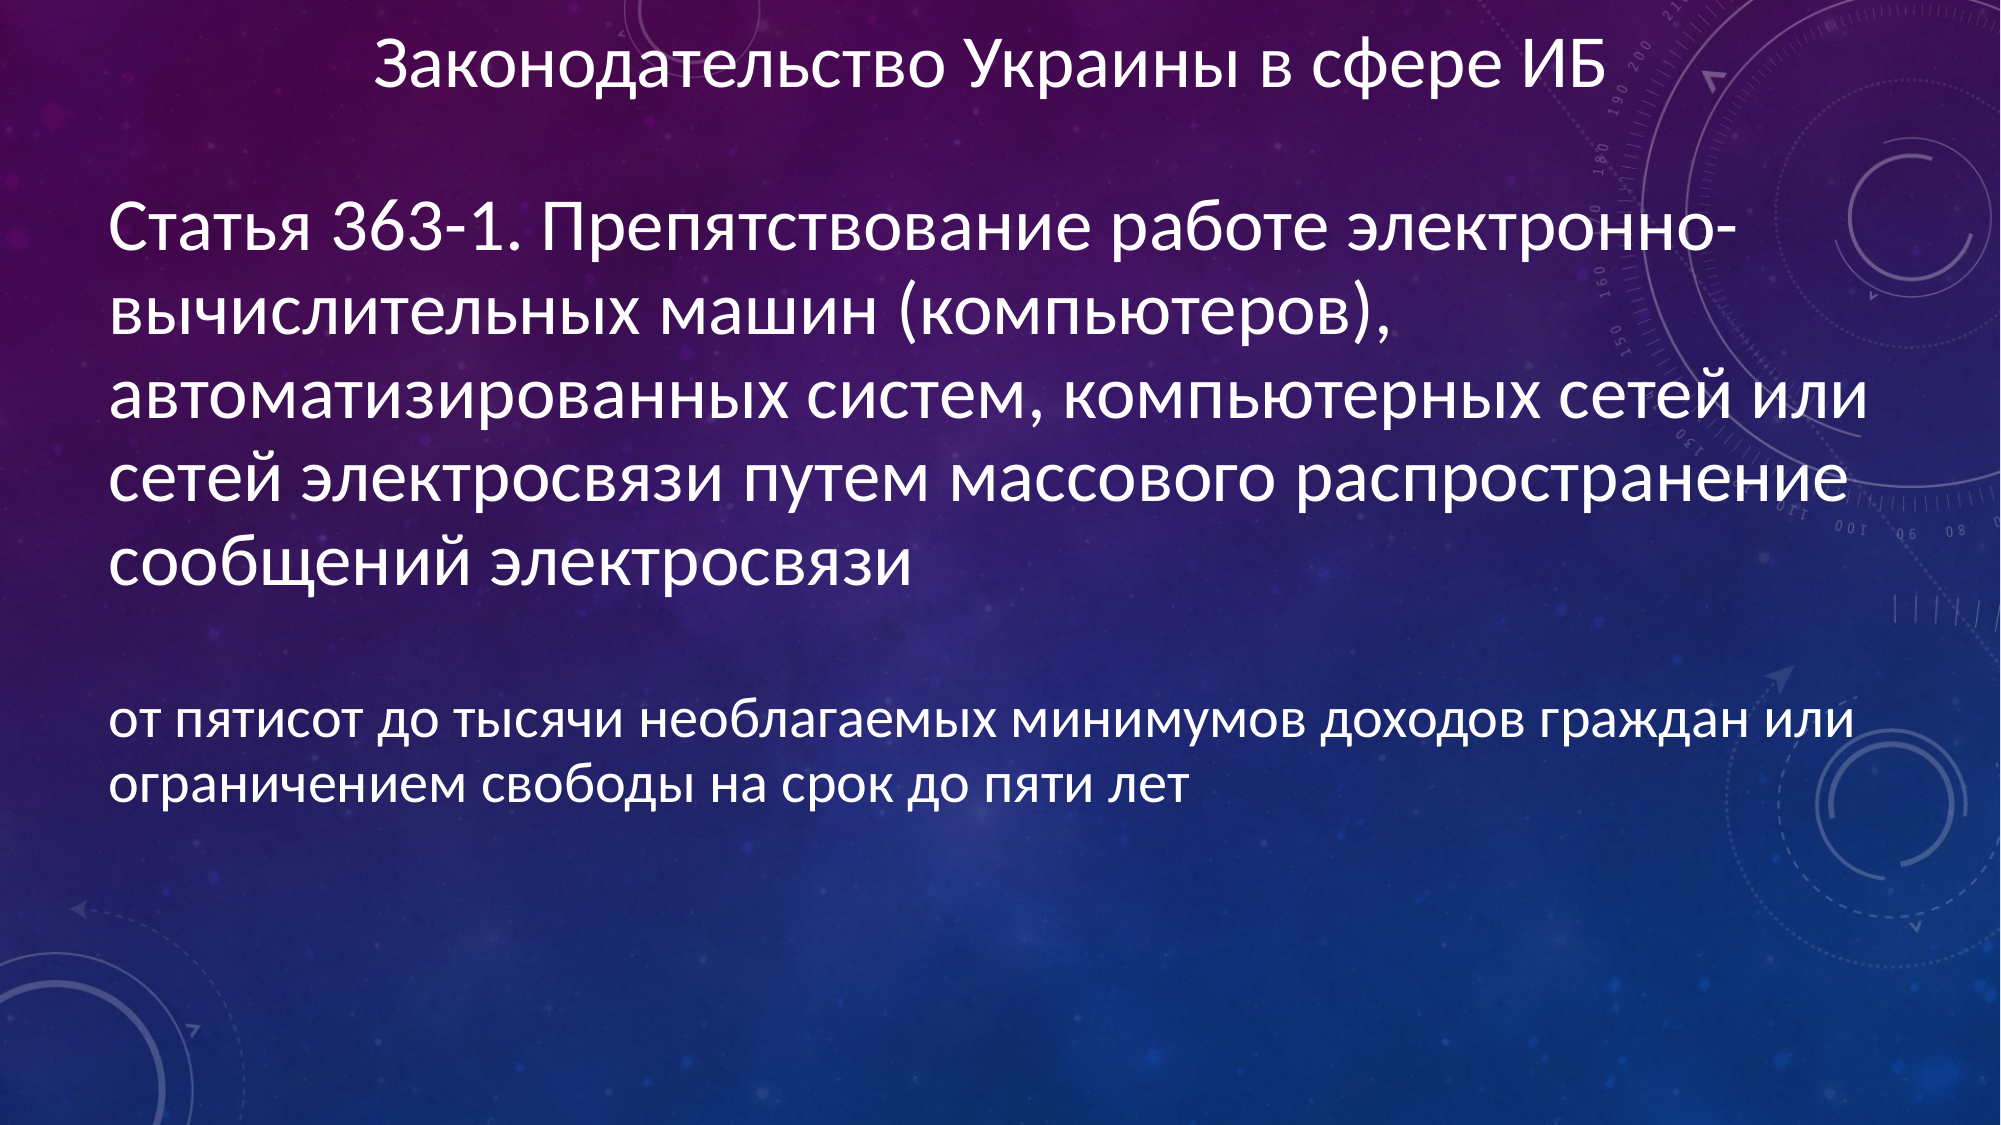

Законодательство Украины в сфере ИБ

Статья 363-1. Препятствование работе электронно-вычислительных машин (компьютеров), автоматизированных систем, компьютерных сетей или сетей электросвязи путем массового распространение сообщений электросвязи

от пятисот до тысячи необлагаемых минимумов доходов граждан или ограничением свободы на срок до пяти лет